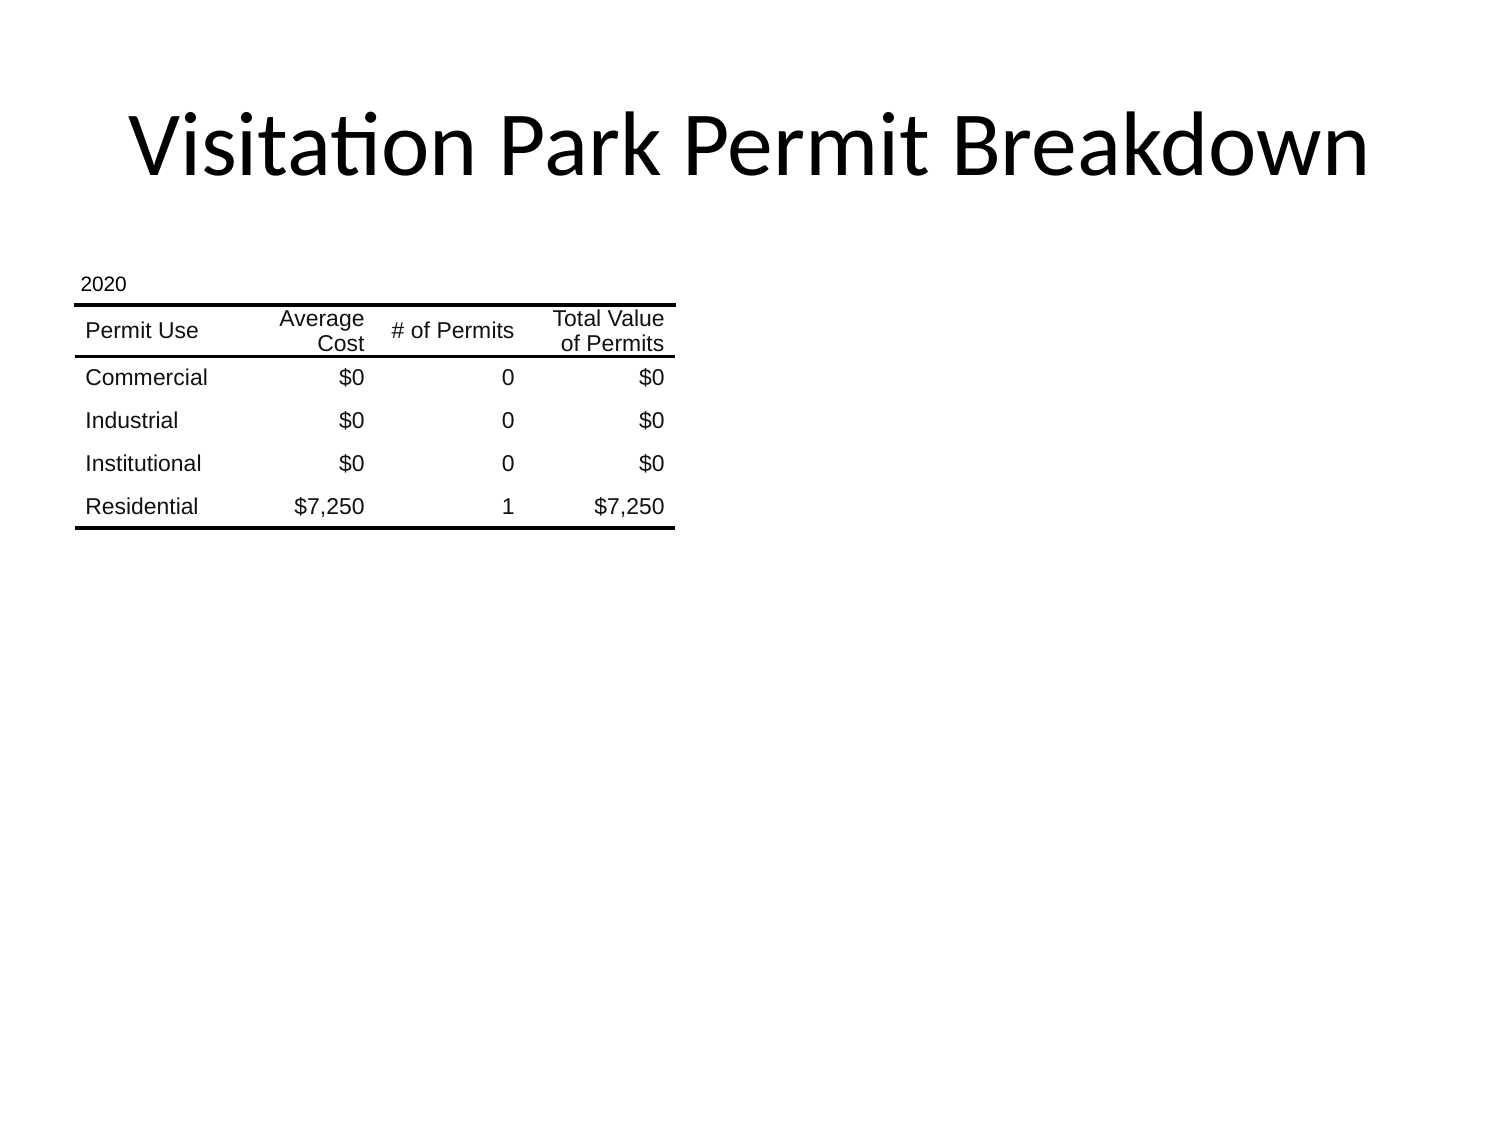

# Visitation Park Permit Breakdown
| 2020 | 2020 | 2020 | 2020 |
| --- | --- | --- | --- |
| Permit Use | Average Cost | # of Permits | Total Value of Permits |
| Commercial | $0 | 0 | $0 |
| Industrial | $0 | 0 | $0 |
| Institutional | $0 | 0 | $0 |
| Residential | $7,250 | 1 | $7,250 |